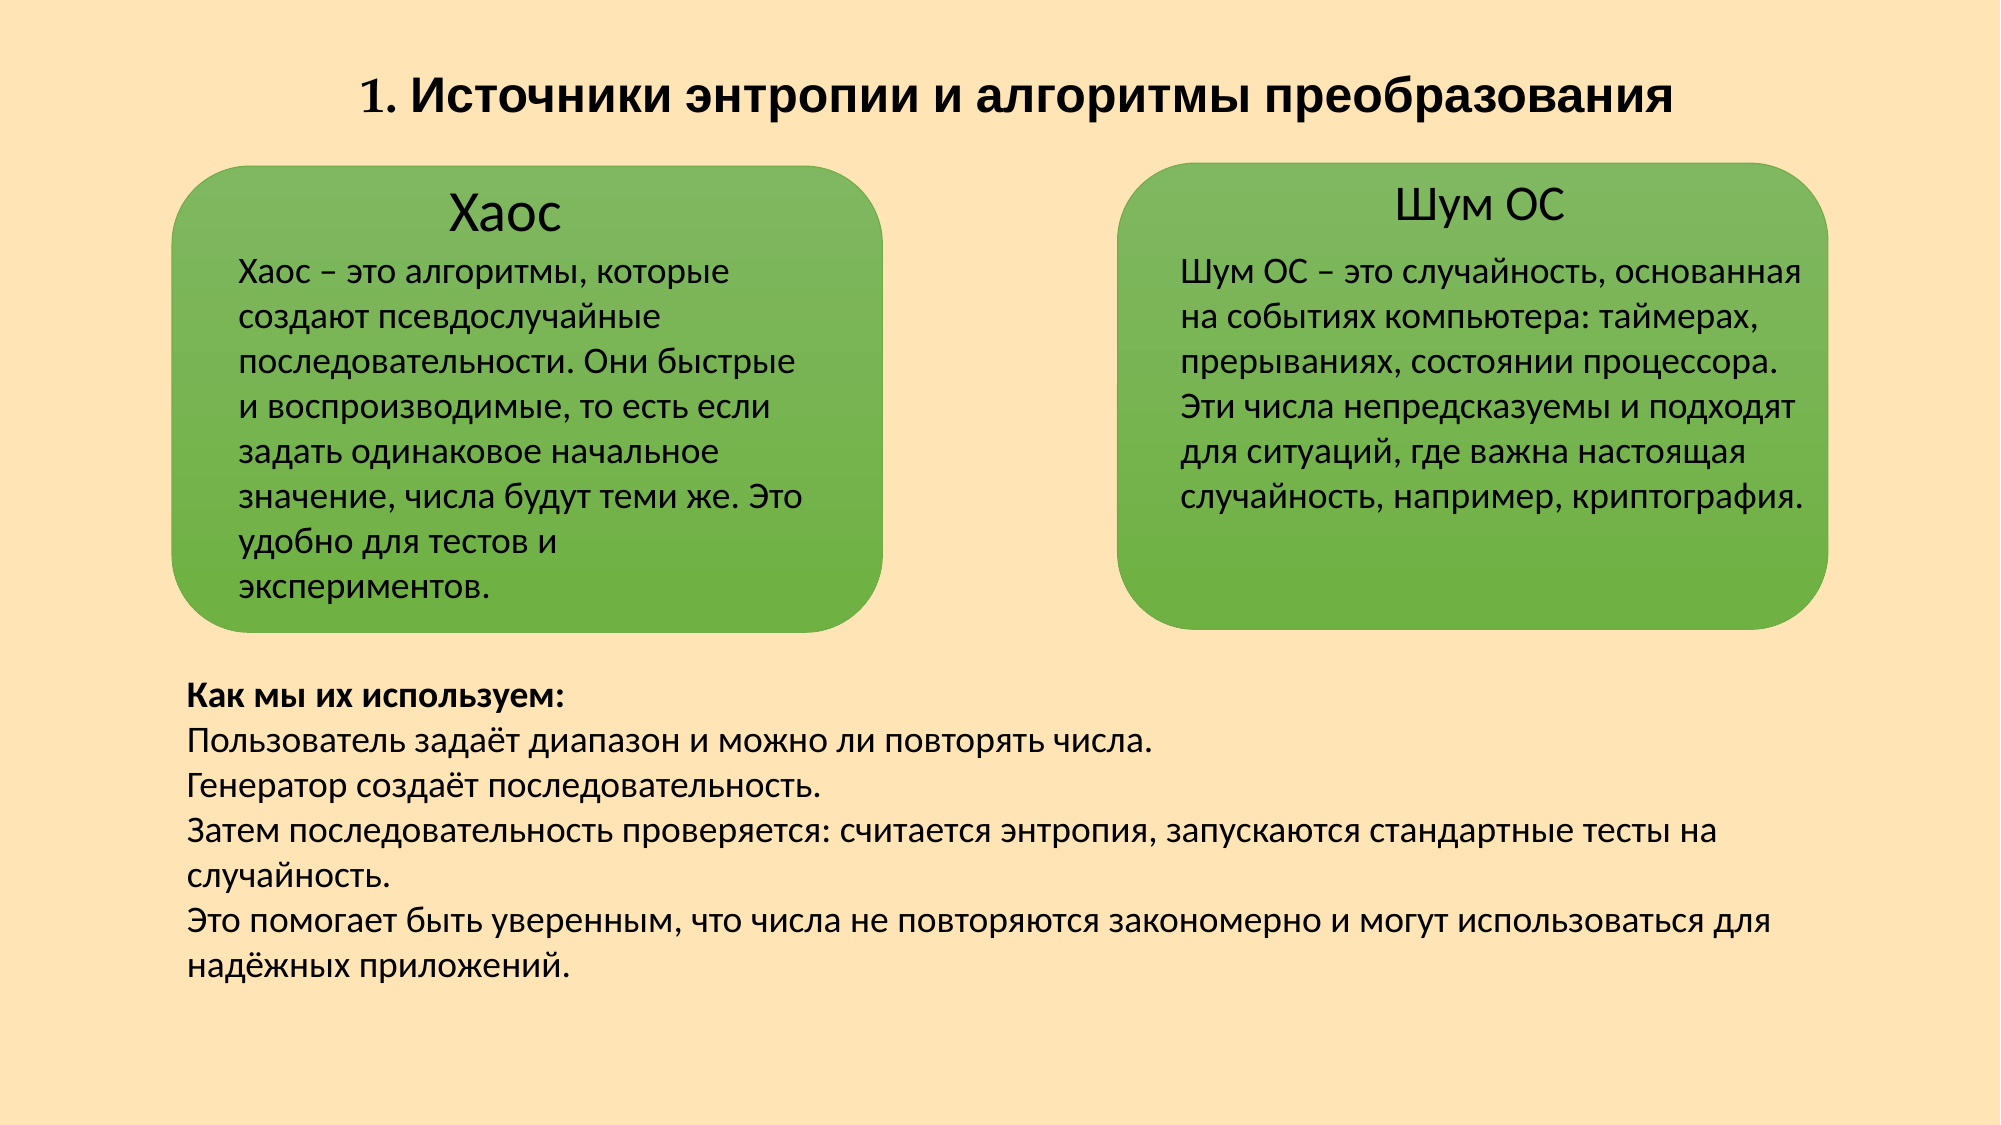

1. Источники энтропии и алгоритмы преобразования

Шум ОС

Хаос
Хаос – это алгоритмы, которые создают псевдослучайные последовательности. Они быстрые и воспроизводимые, то есть если задать одинаковое начальное значение, числа будут теми же. Это удобно для тестов и экспериментов.

Шум ОС – это случайность, основанная на событиях компьютера: таймерах, прерываниях, состоянии процессора. Эти числа непредсказуемы и подходят для ситуаций, где важна настоящая случайность, например, криптография.

Как мы их используем:
Пользователь задаёт диапазон и можно ли повторять числа.
Генератор создаёт последовательность.
Затем последовательность проверяется: считается энтропия, запускаются стандартные тесты на случайность.
Это помогает быть уверенным, что числа не повторяются закономерно и могут использоваться для надёжных приложений.